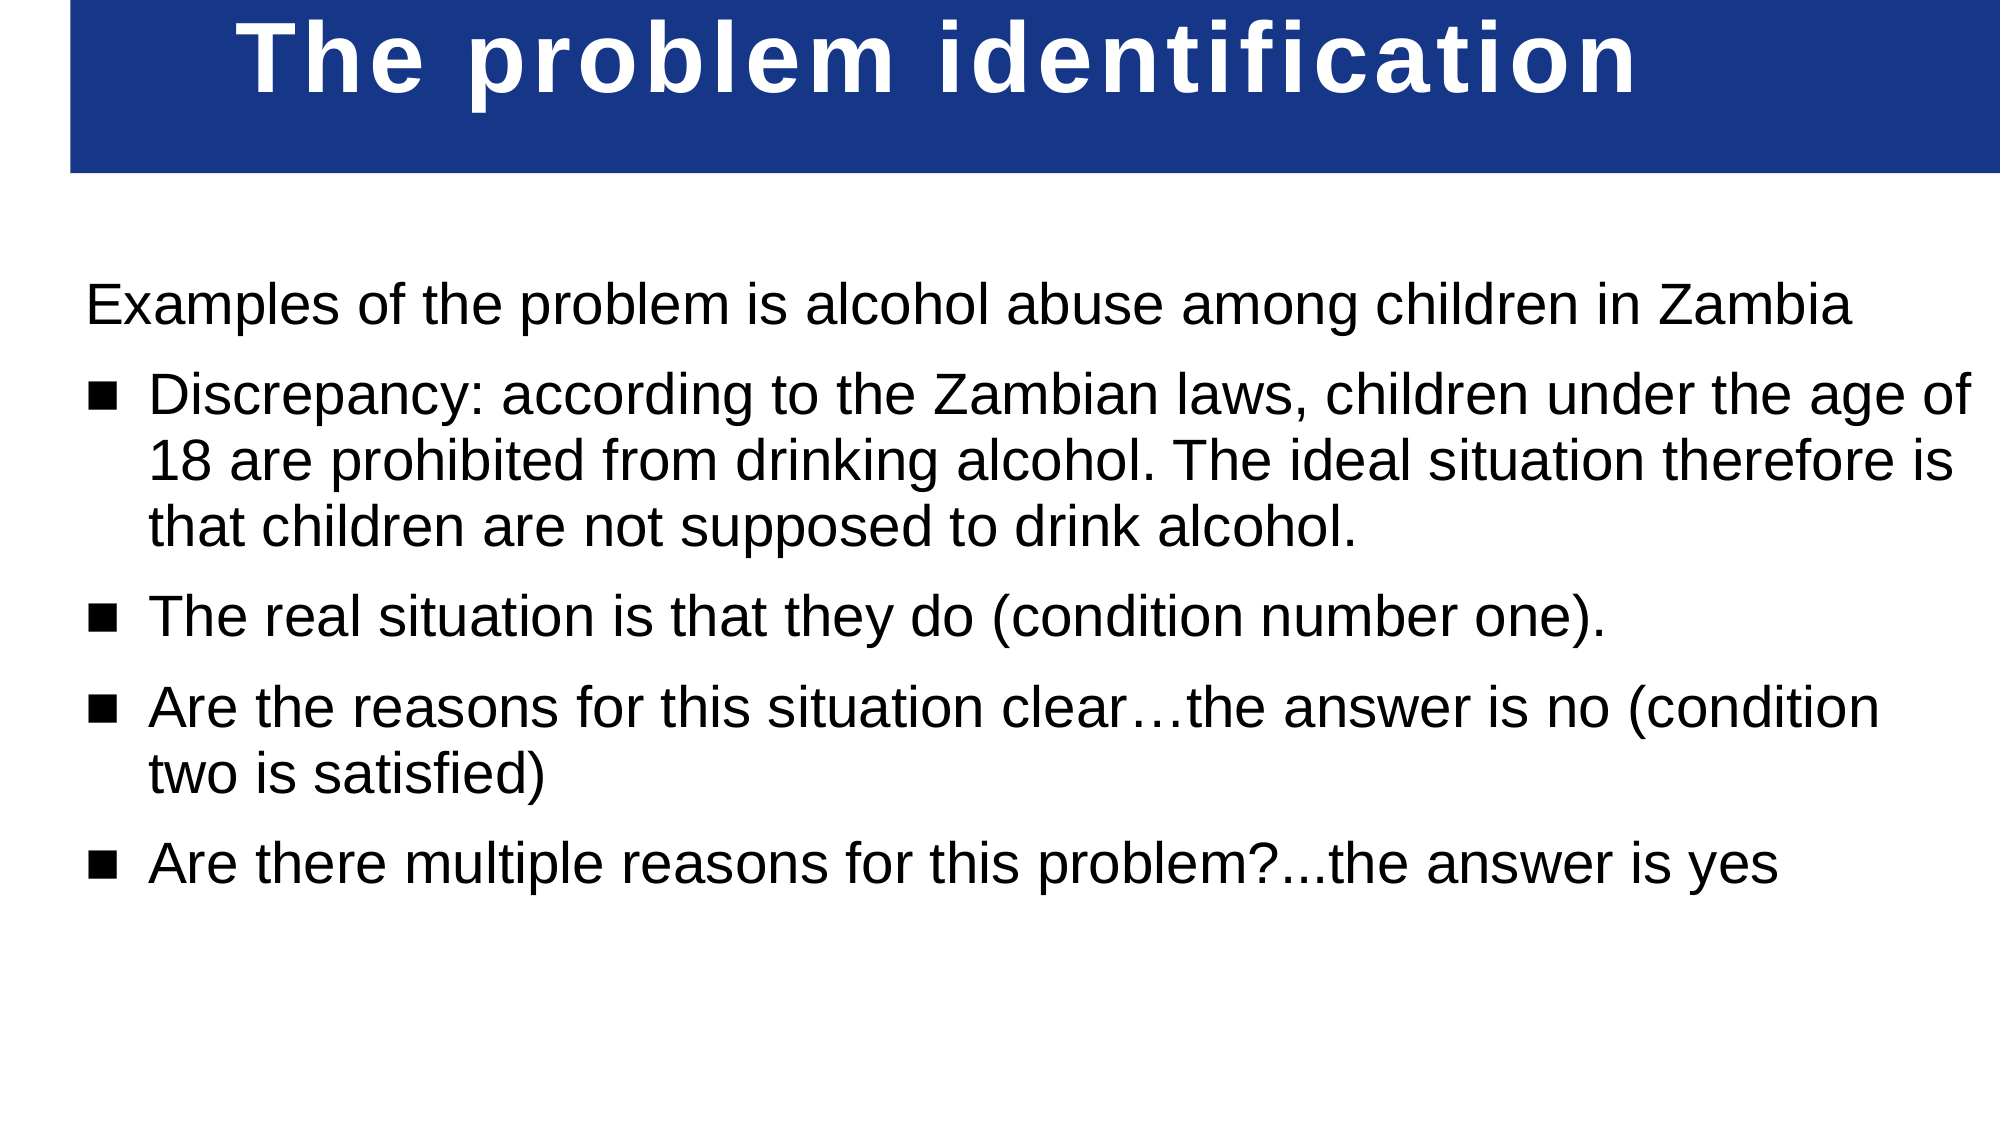

# The problem identification

Examples of the problem is alcohol abuse among children in Zambia
Discrepancy: according to the Zambian laws, children under the age of 18 are prohibited from drinking alcohol. The ideal situation therefore is that children are not supposed to drink alcohol.
The real situation is that they do (condition number one).
Are the reasons for this situation clear…the answer is no (condition two is satisfied)
Are there multiple reasons for this problem?...the answer is yes